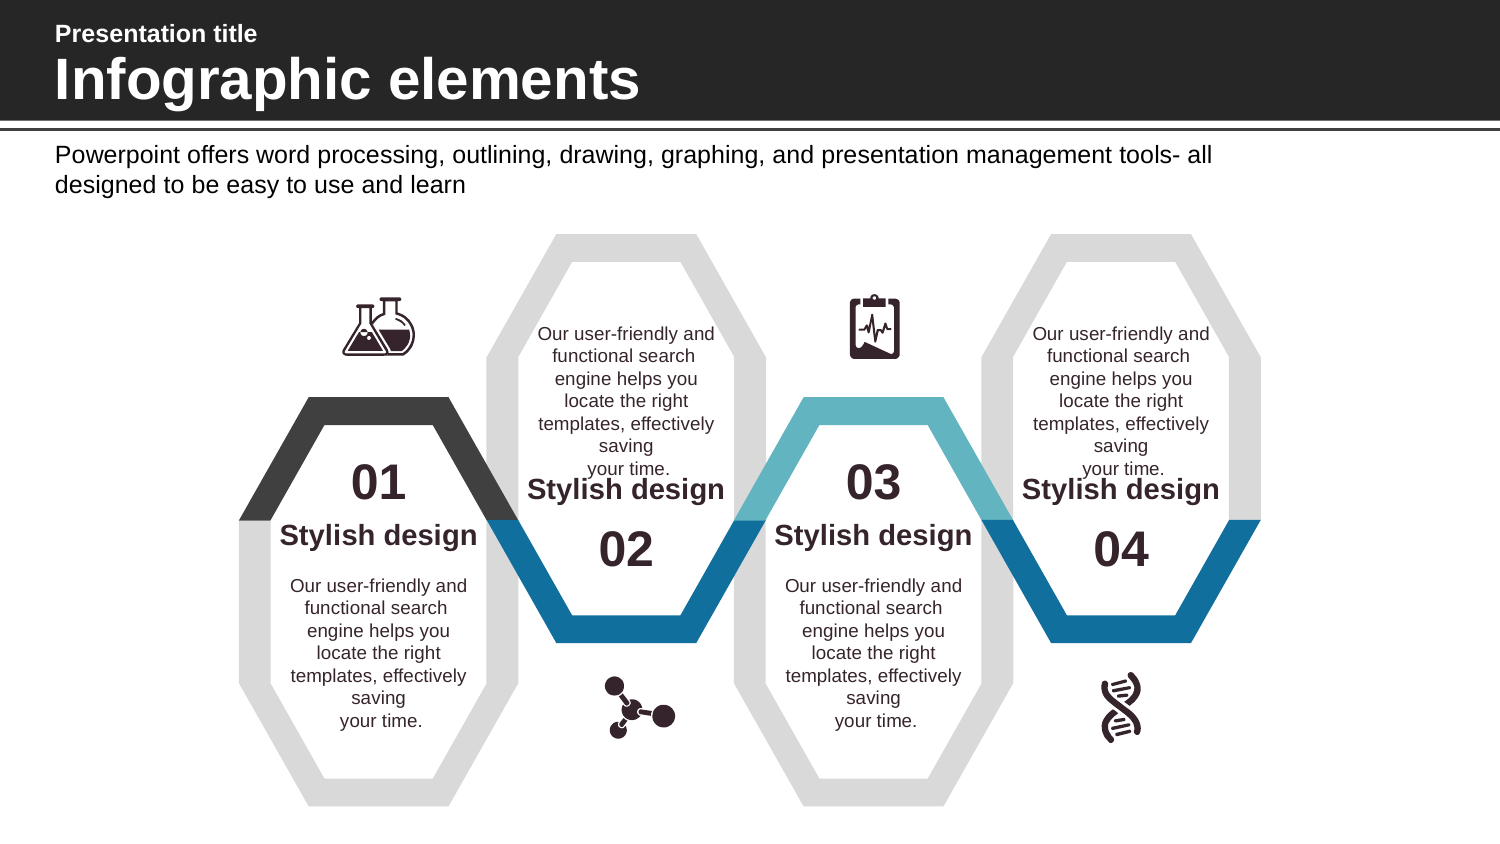

Presentation title
Infographic elements
Powerpoint offers word processing, outlining, drawing, graphing, and presentation management tools- all designed to be easy to use and learn

Our user-friendly and functional search
engine helps you locate the right templates, effectively saving
 your time.
Stylish design
02
Our user-friendly and functional search
engine helps you locate the right templates, effectively saving
 your time.
Stylish design
04

01
Stylish design
Our user-friendly and functional search
engine helps you locate the right templates, effectively saving
 your time.
03
Stylish design
Our user-friendly and functional search
engine helps you locate the right templates, effectively saving
 your time.